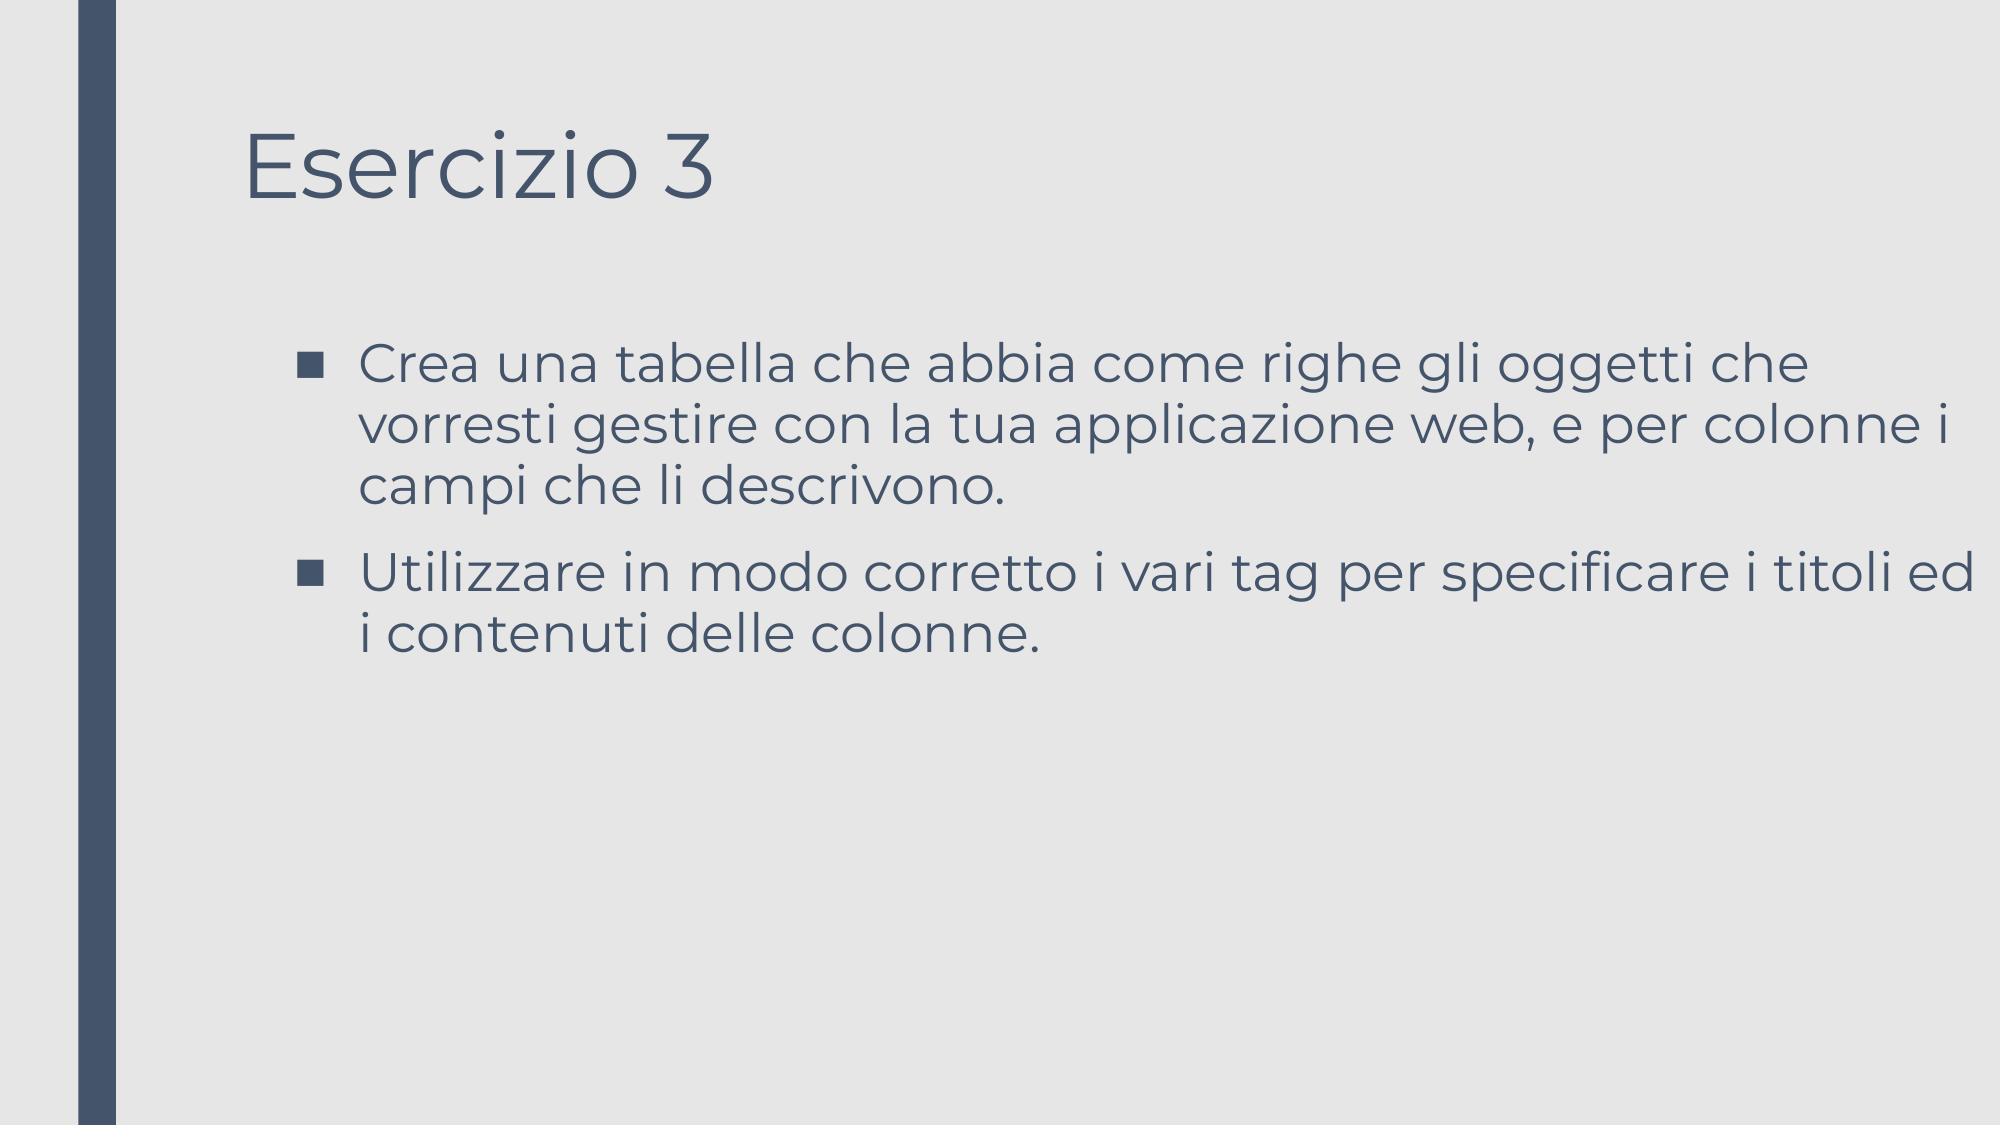

# Esercizio 3
Crea una tabella che abbia come righe gli oggetti che vorresti gestire con la tua applicazione web, e per colonne i campi che li descrivono.
Utilizzare in modo corretto i vari tag per specificare i titoli ed i contenuti delle colonne.